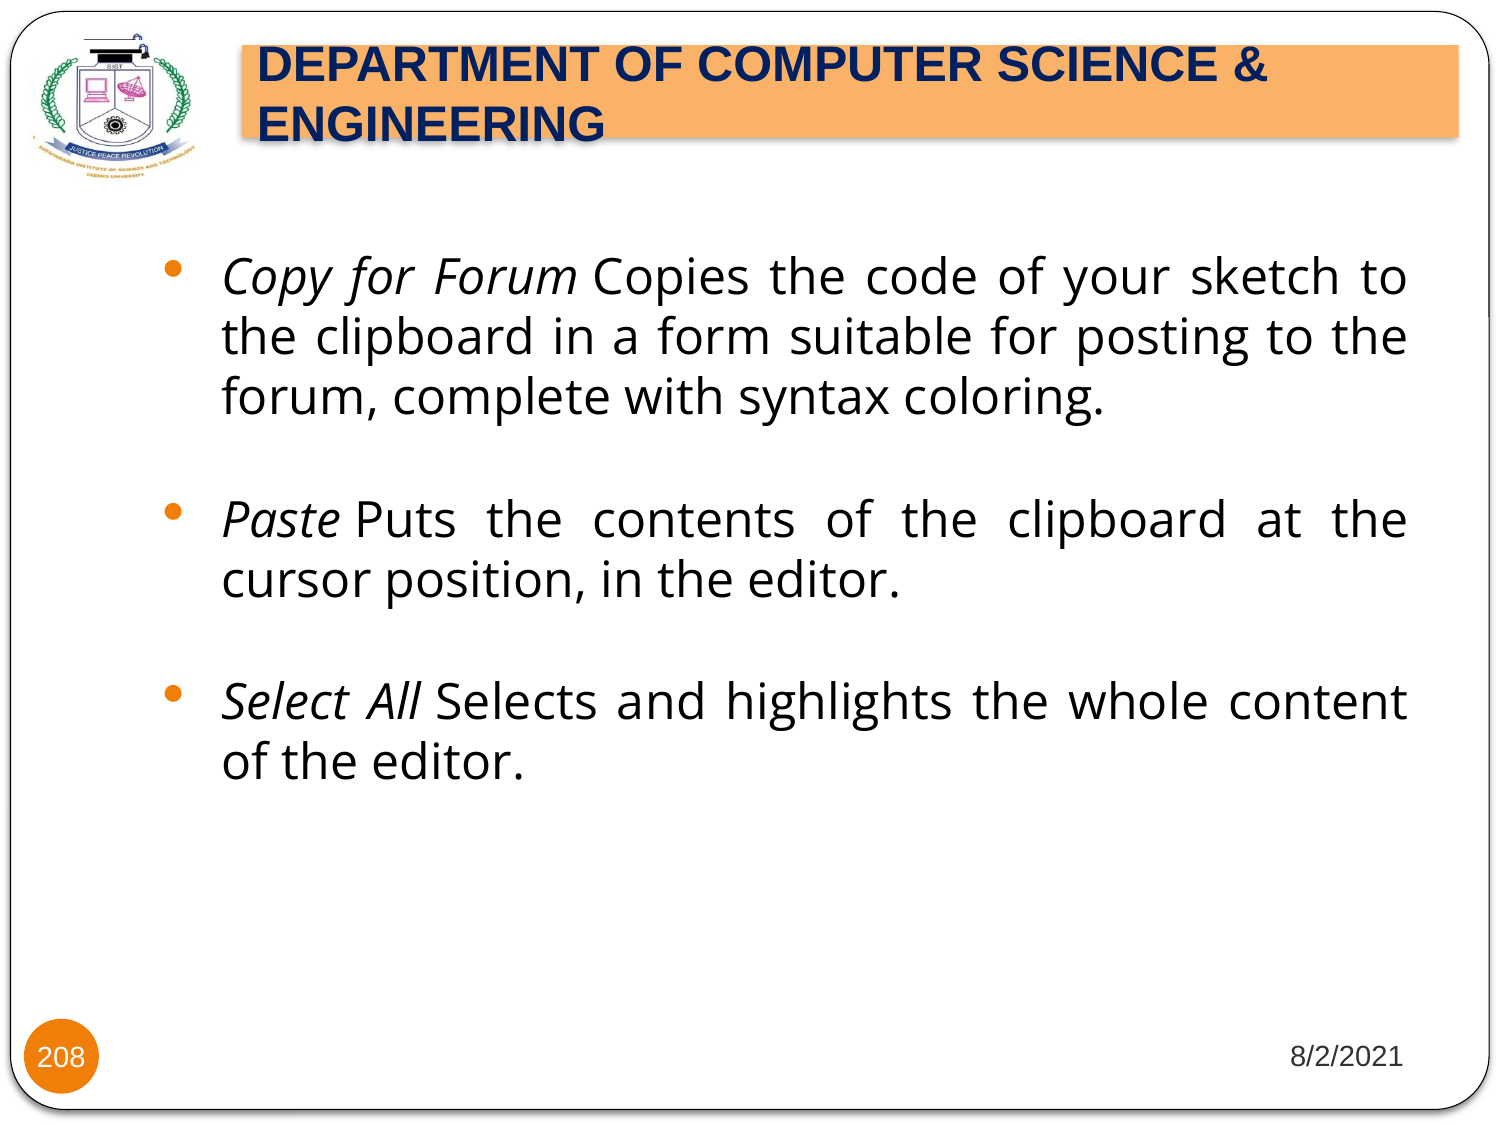

Copy for Forum Copies the code of your sketch to the clipboard in a form suitable for posting to the forum, complete with syntax coloring.
Paste Puts the contents of the clipboard at the cursor position, in the editor.
Select All Selects and highlights the whole content of the editor.

8/2/2021
208